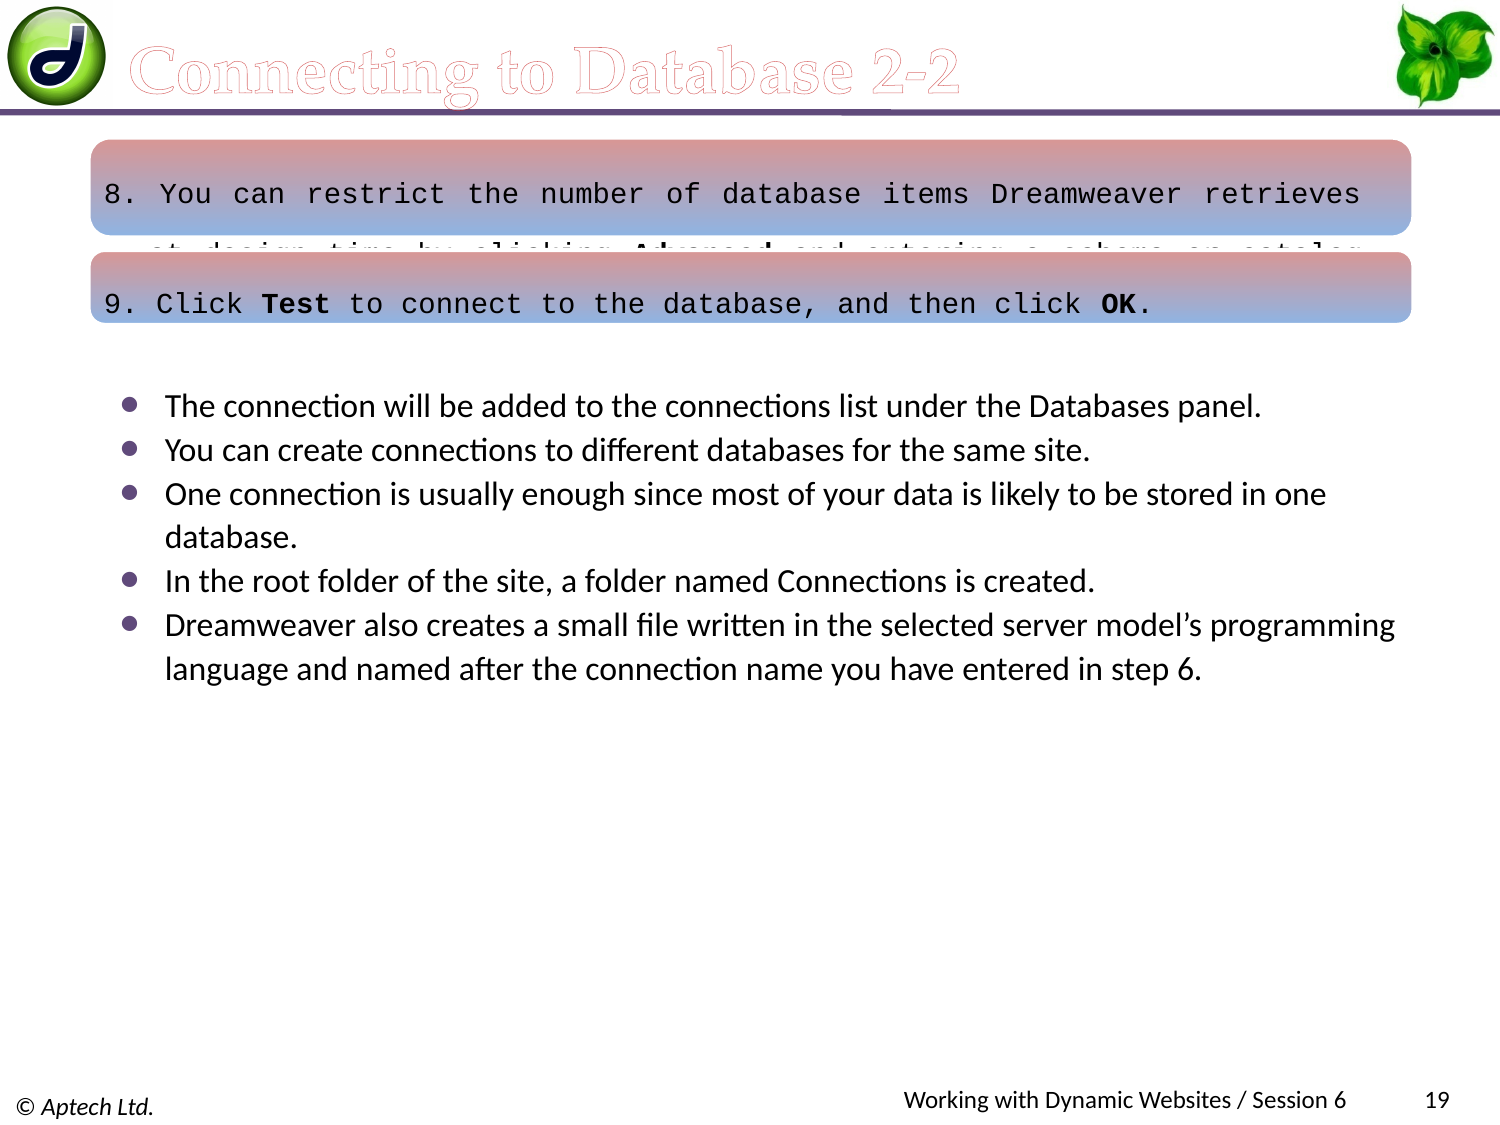

# Connecting to Database 2-2

8. You can restrict the number of database items Dreamweaver retrieves at design time by clicking Advanced and entering a schema or catalog name.

9. Click Test to connect to the database, and then click OK.
The connection will be added to the connections list under the Databases panel.
You can create connections to different databases for the same site.
One connection is usually enough since most of your data is likely to be stored in one database.
In the root folder of the site, a folder named Connections is created.
Dreamweaver also creates a small file written in the selected server model’s programming language and named after the connection name you have entered in step 6.
Working with Dynamic Websites / Session 6
19